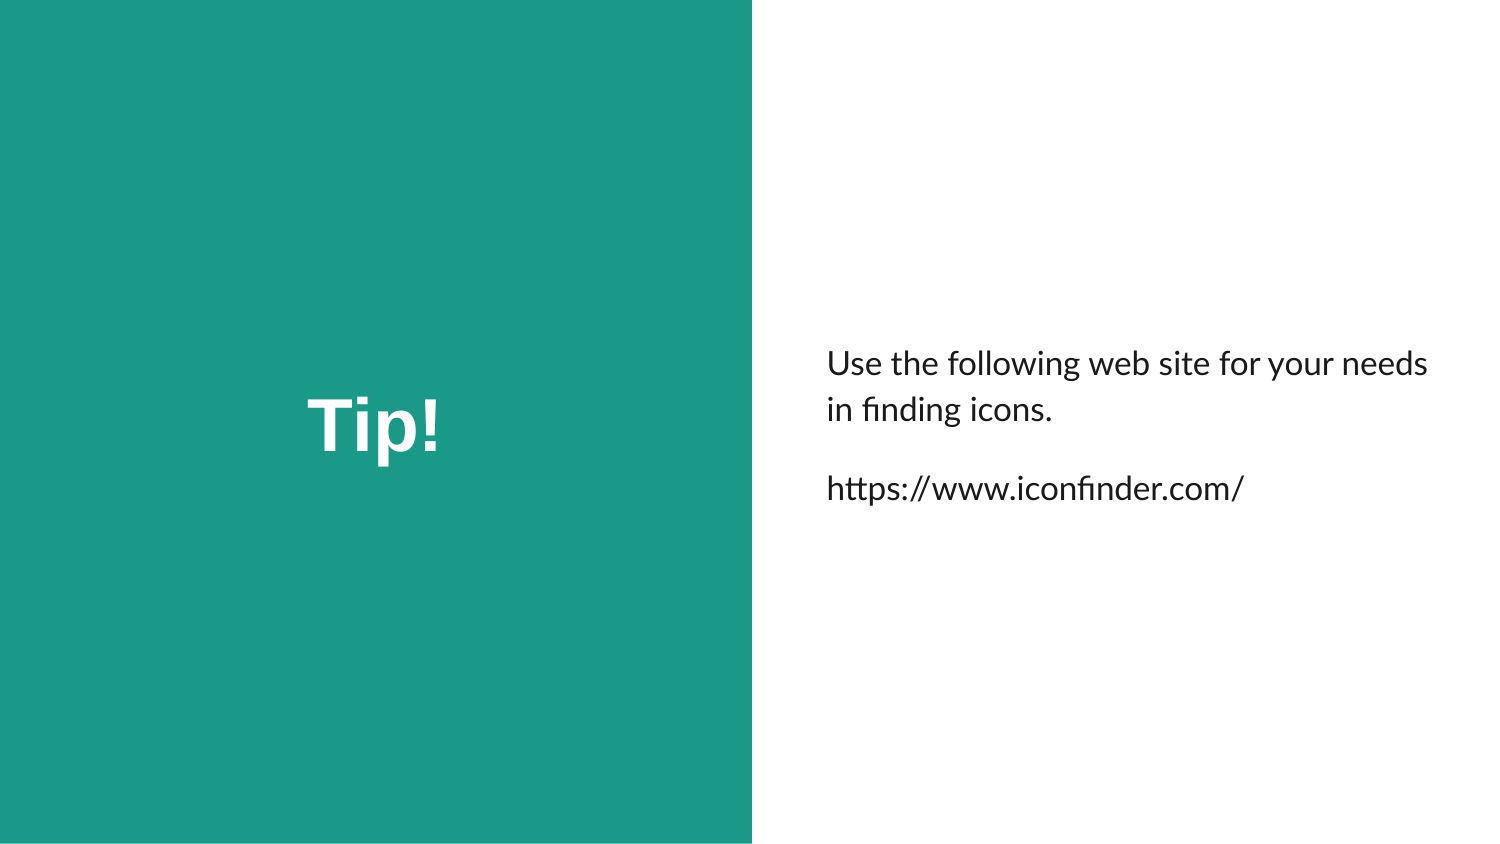

# Tip!
Use the following web site for your needs in finding icons.
https://www.iconfinder.com/